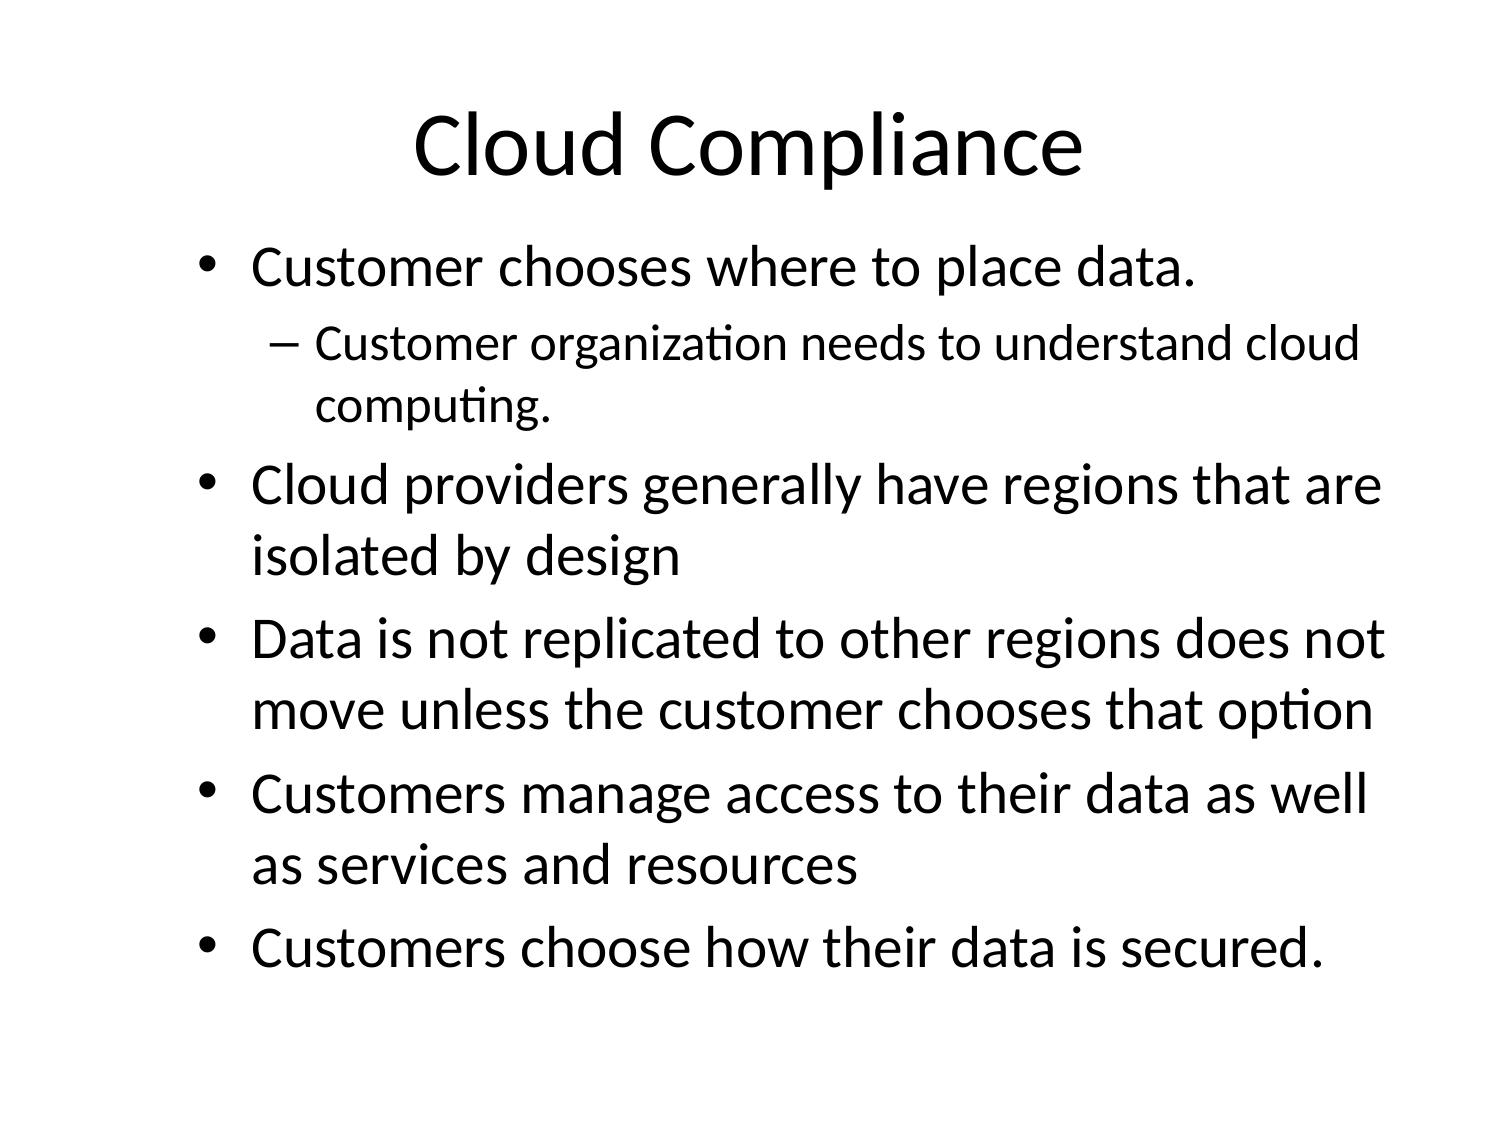

# Cloud Compliance
Customer chooses where to place data.
Customer organization needs to understand cloud computing.
Cloud providers generally have regions that are isolated by design
Data is not replicated to other regions does not move unless the customer chooses that option
Customers manage access to their data as well as services and resources
Customers choose how their data is secured.